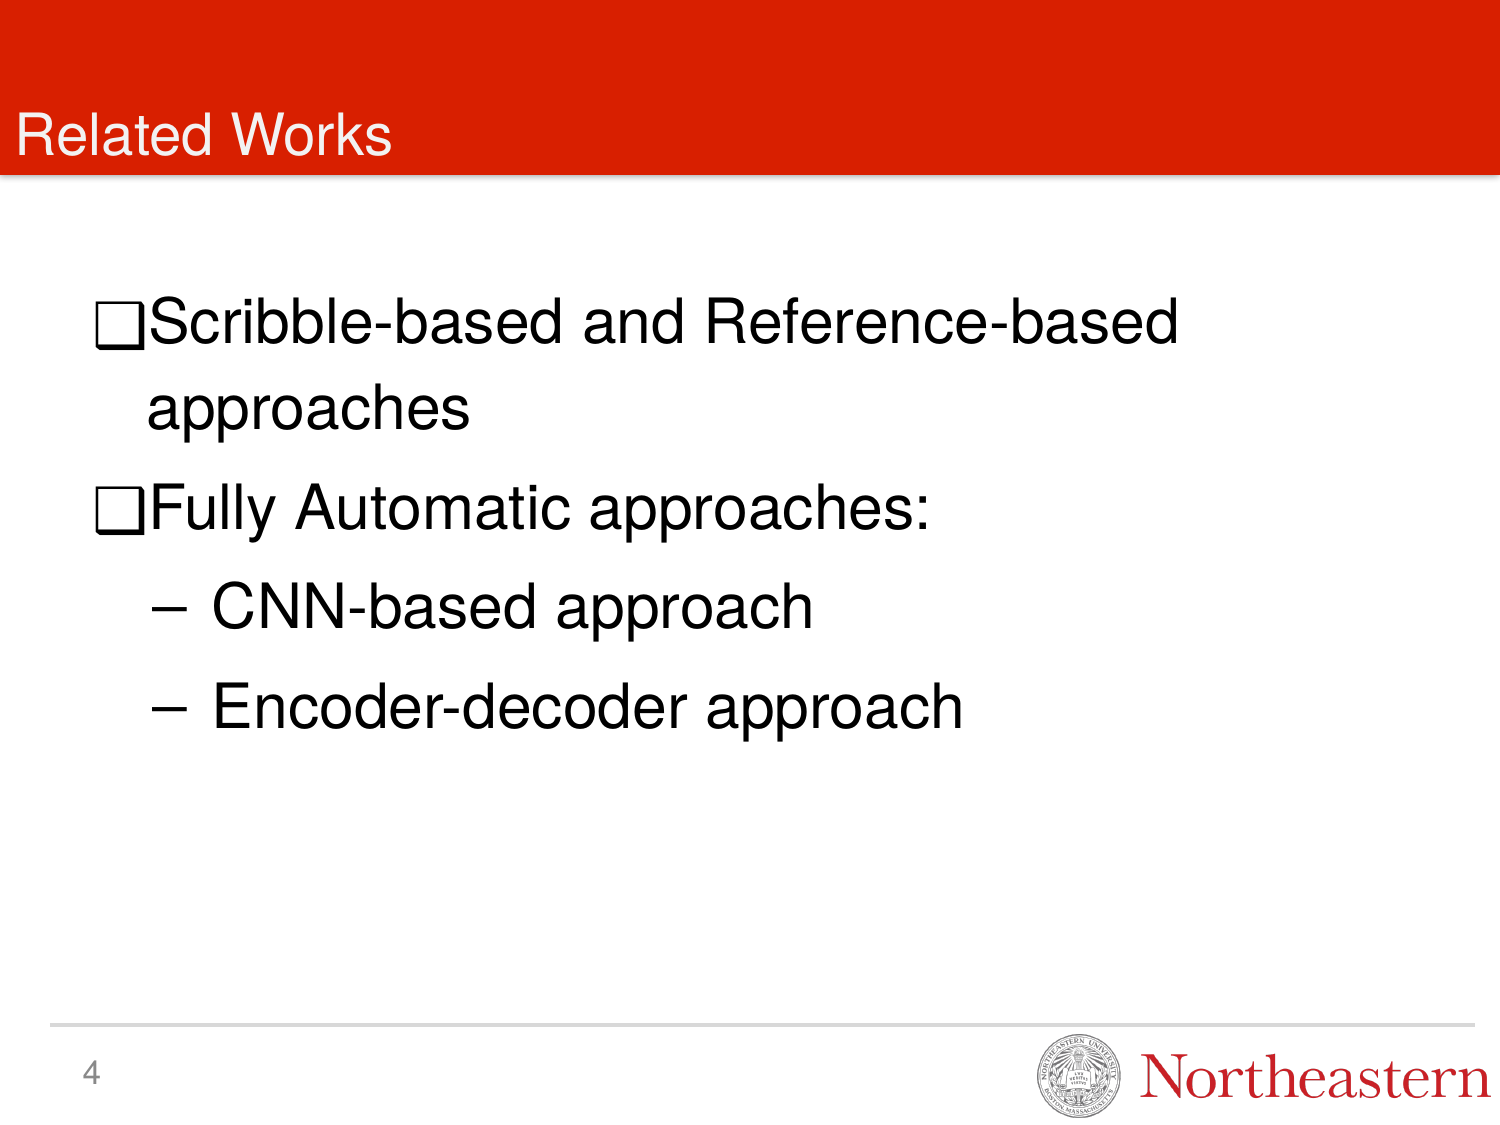

# Related Works
Scribble-based and Reference-based approaches
Fully Automatic approaches:
CNN-based approach
Encoder-decoder approach

4